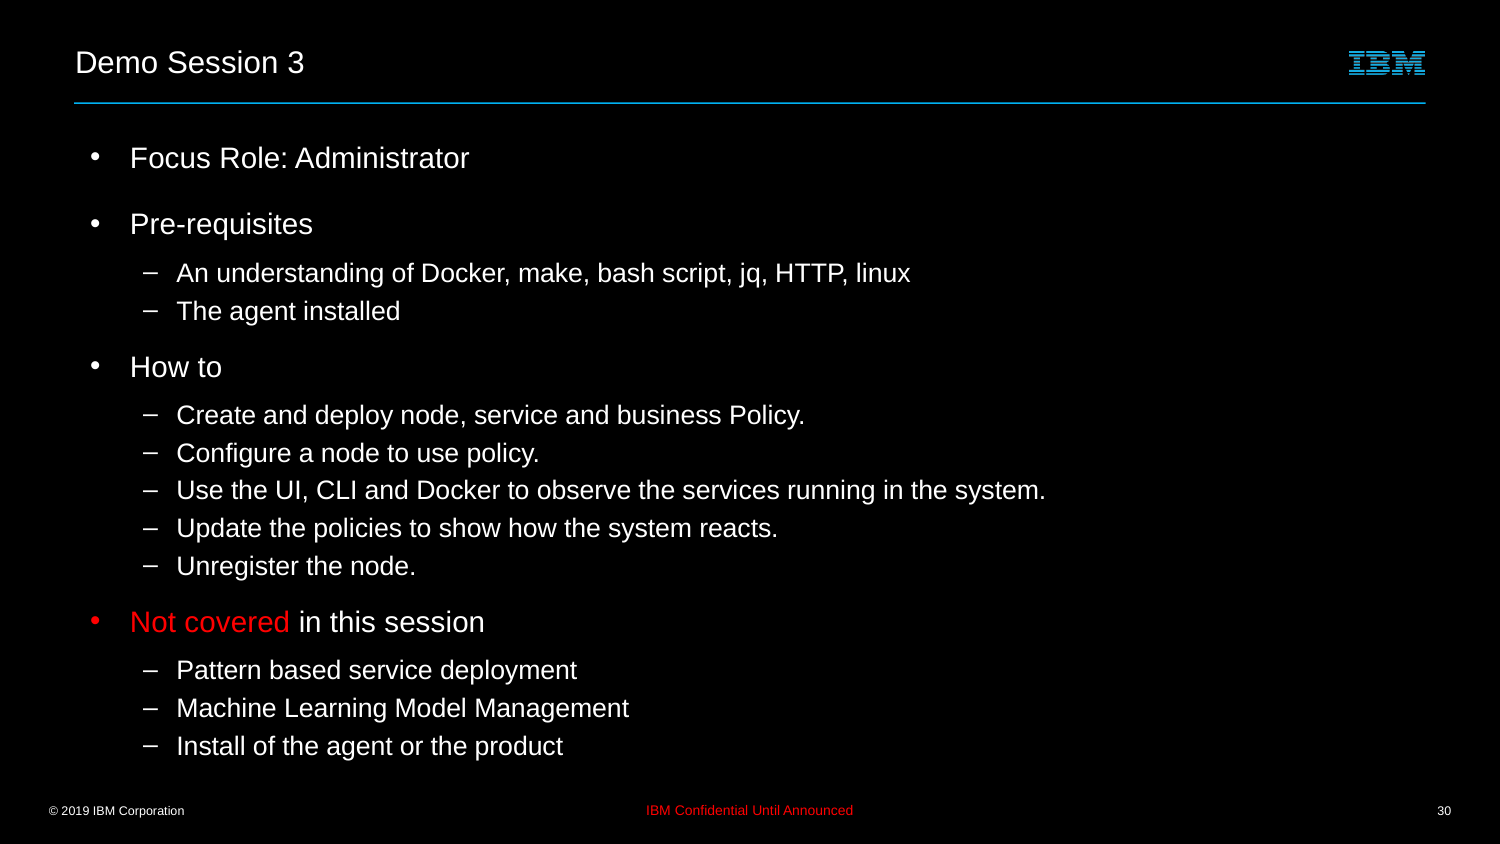

# Demo Session 3
Focus Role: Administrator
Pre-requisites
An understanding of Docker, make, bash script, jq, HTTP, linux
The agent installed
How to
Create and deploy node, service and business Policy.
Configure a node to use policy.
Use the UI, CLI and Docker to observe the services running in the system.
Update the policies to show how the system reacts.
Unregister the node.
Not covered in this session
Pattern based service deployment
Machine Learning Model Management
Install of the agent or the product